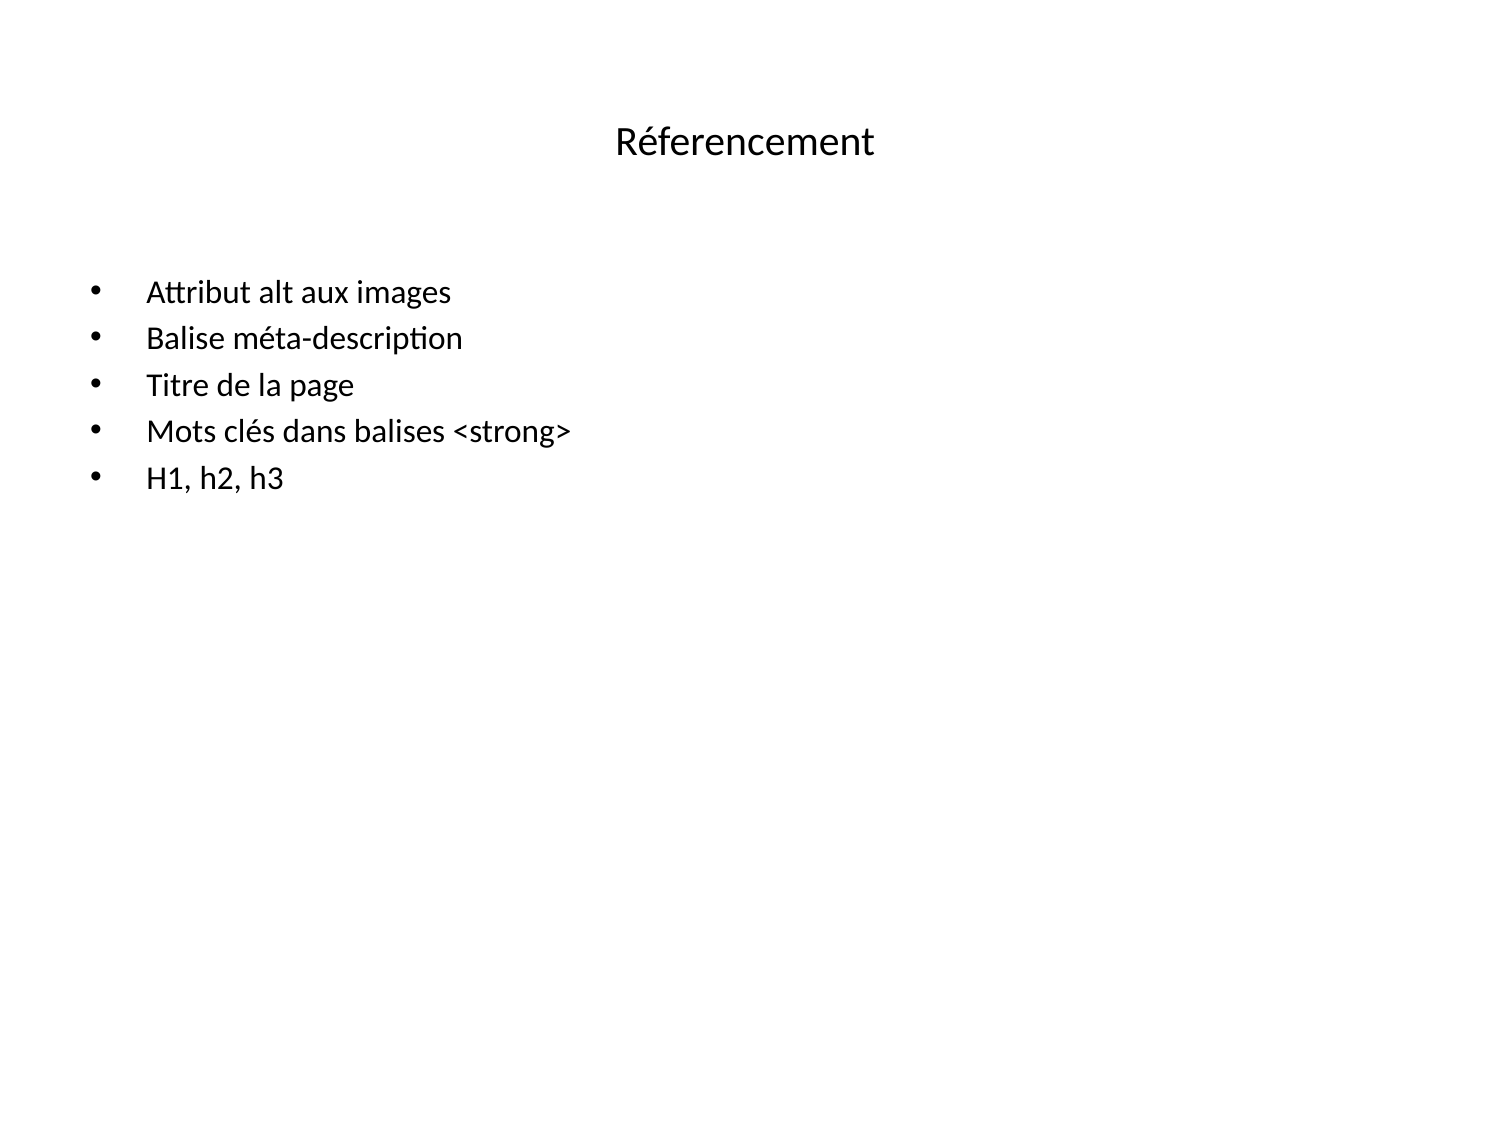

# Réferencement
Attribut alt aux images
Balise méta-description
Titre de la page
Mots clés dans balises <strong>
H1, h2, h3